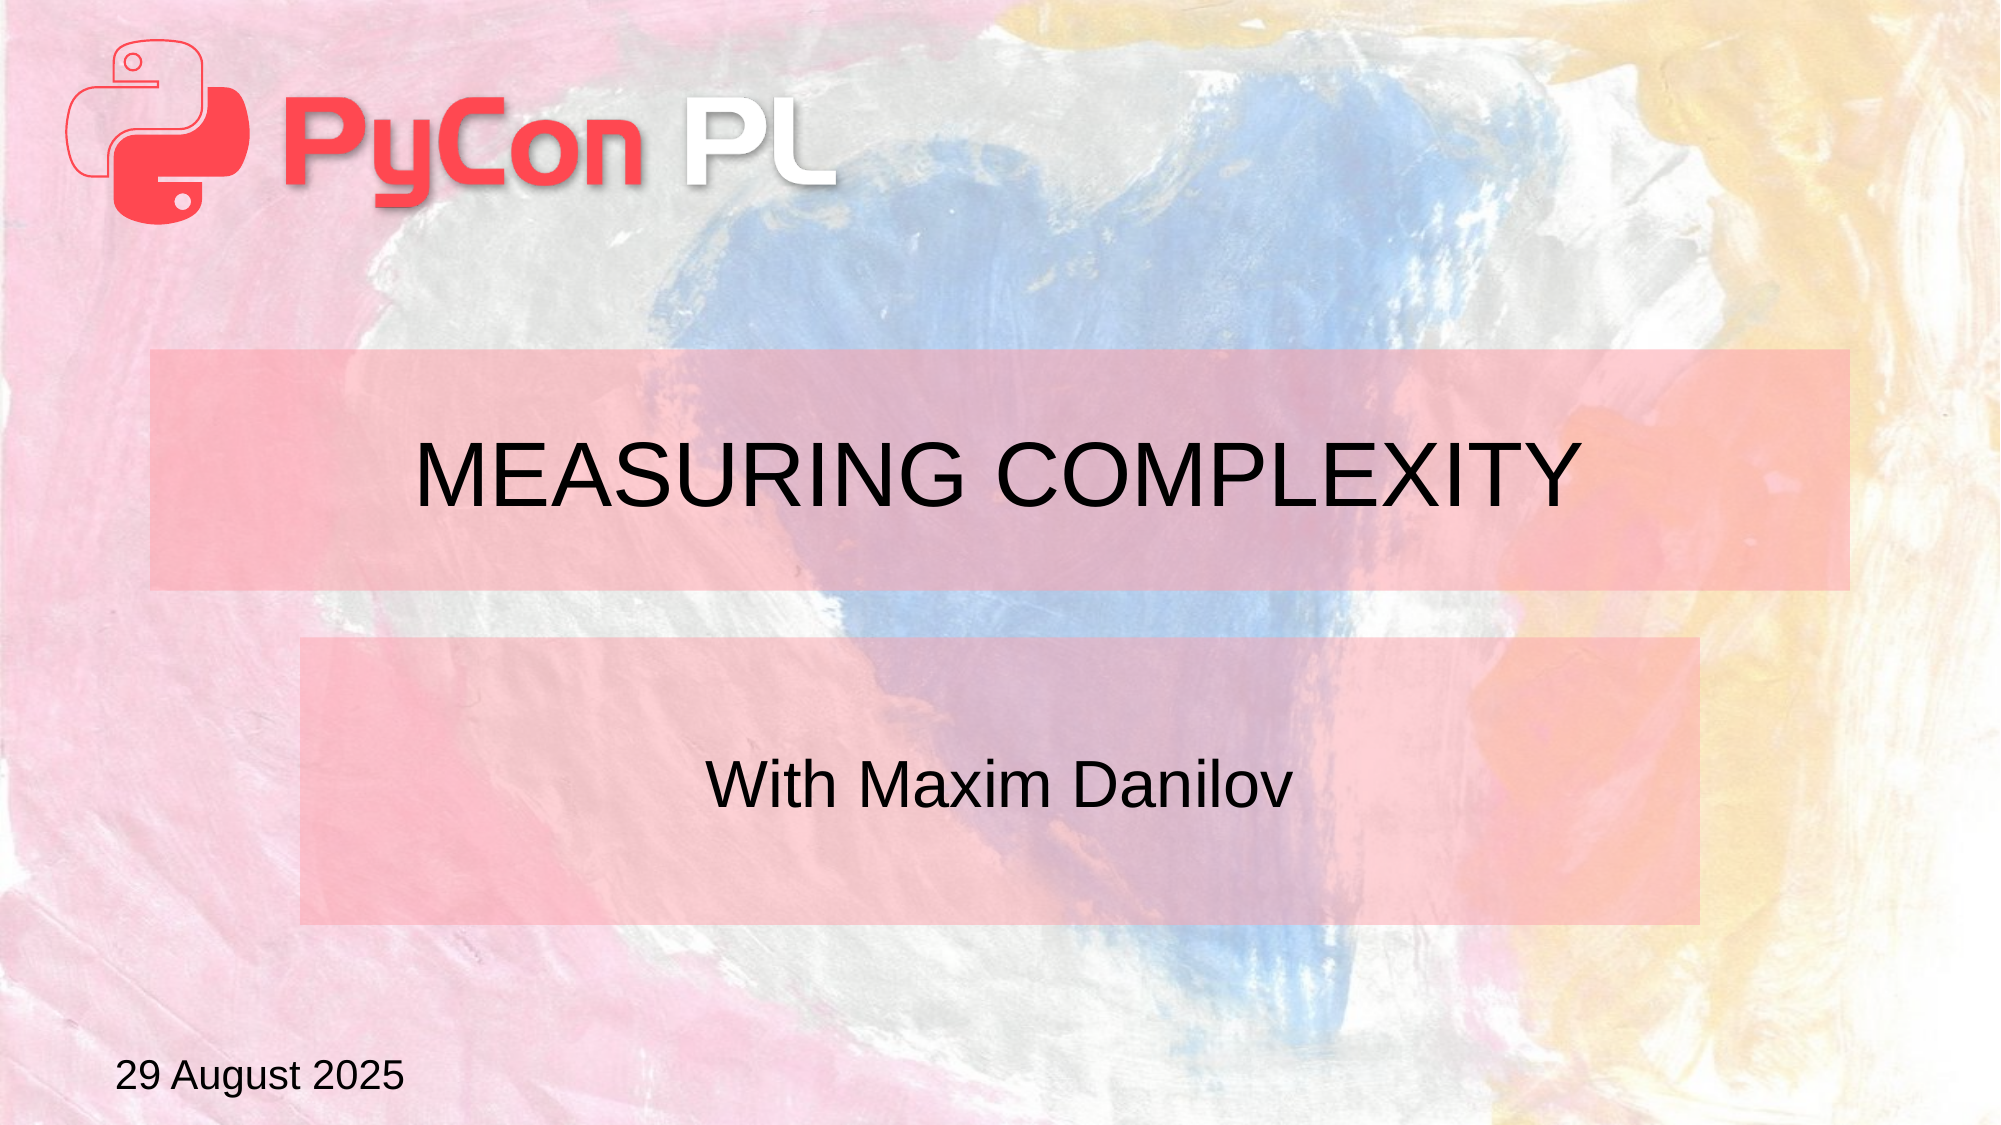

# MEASURING COMPLEXITY
With Maxim Danilov
29 August 2025